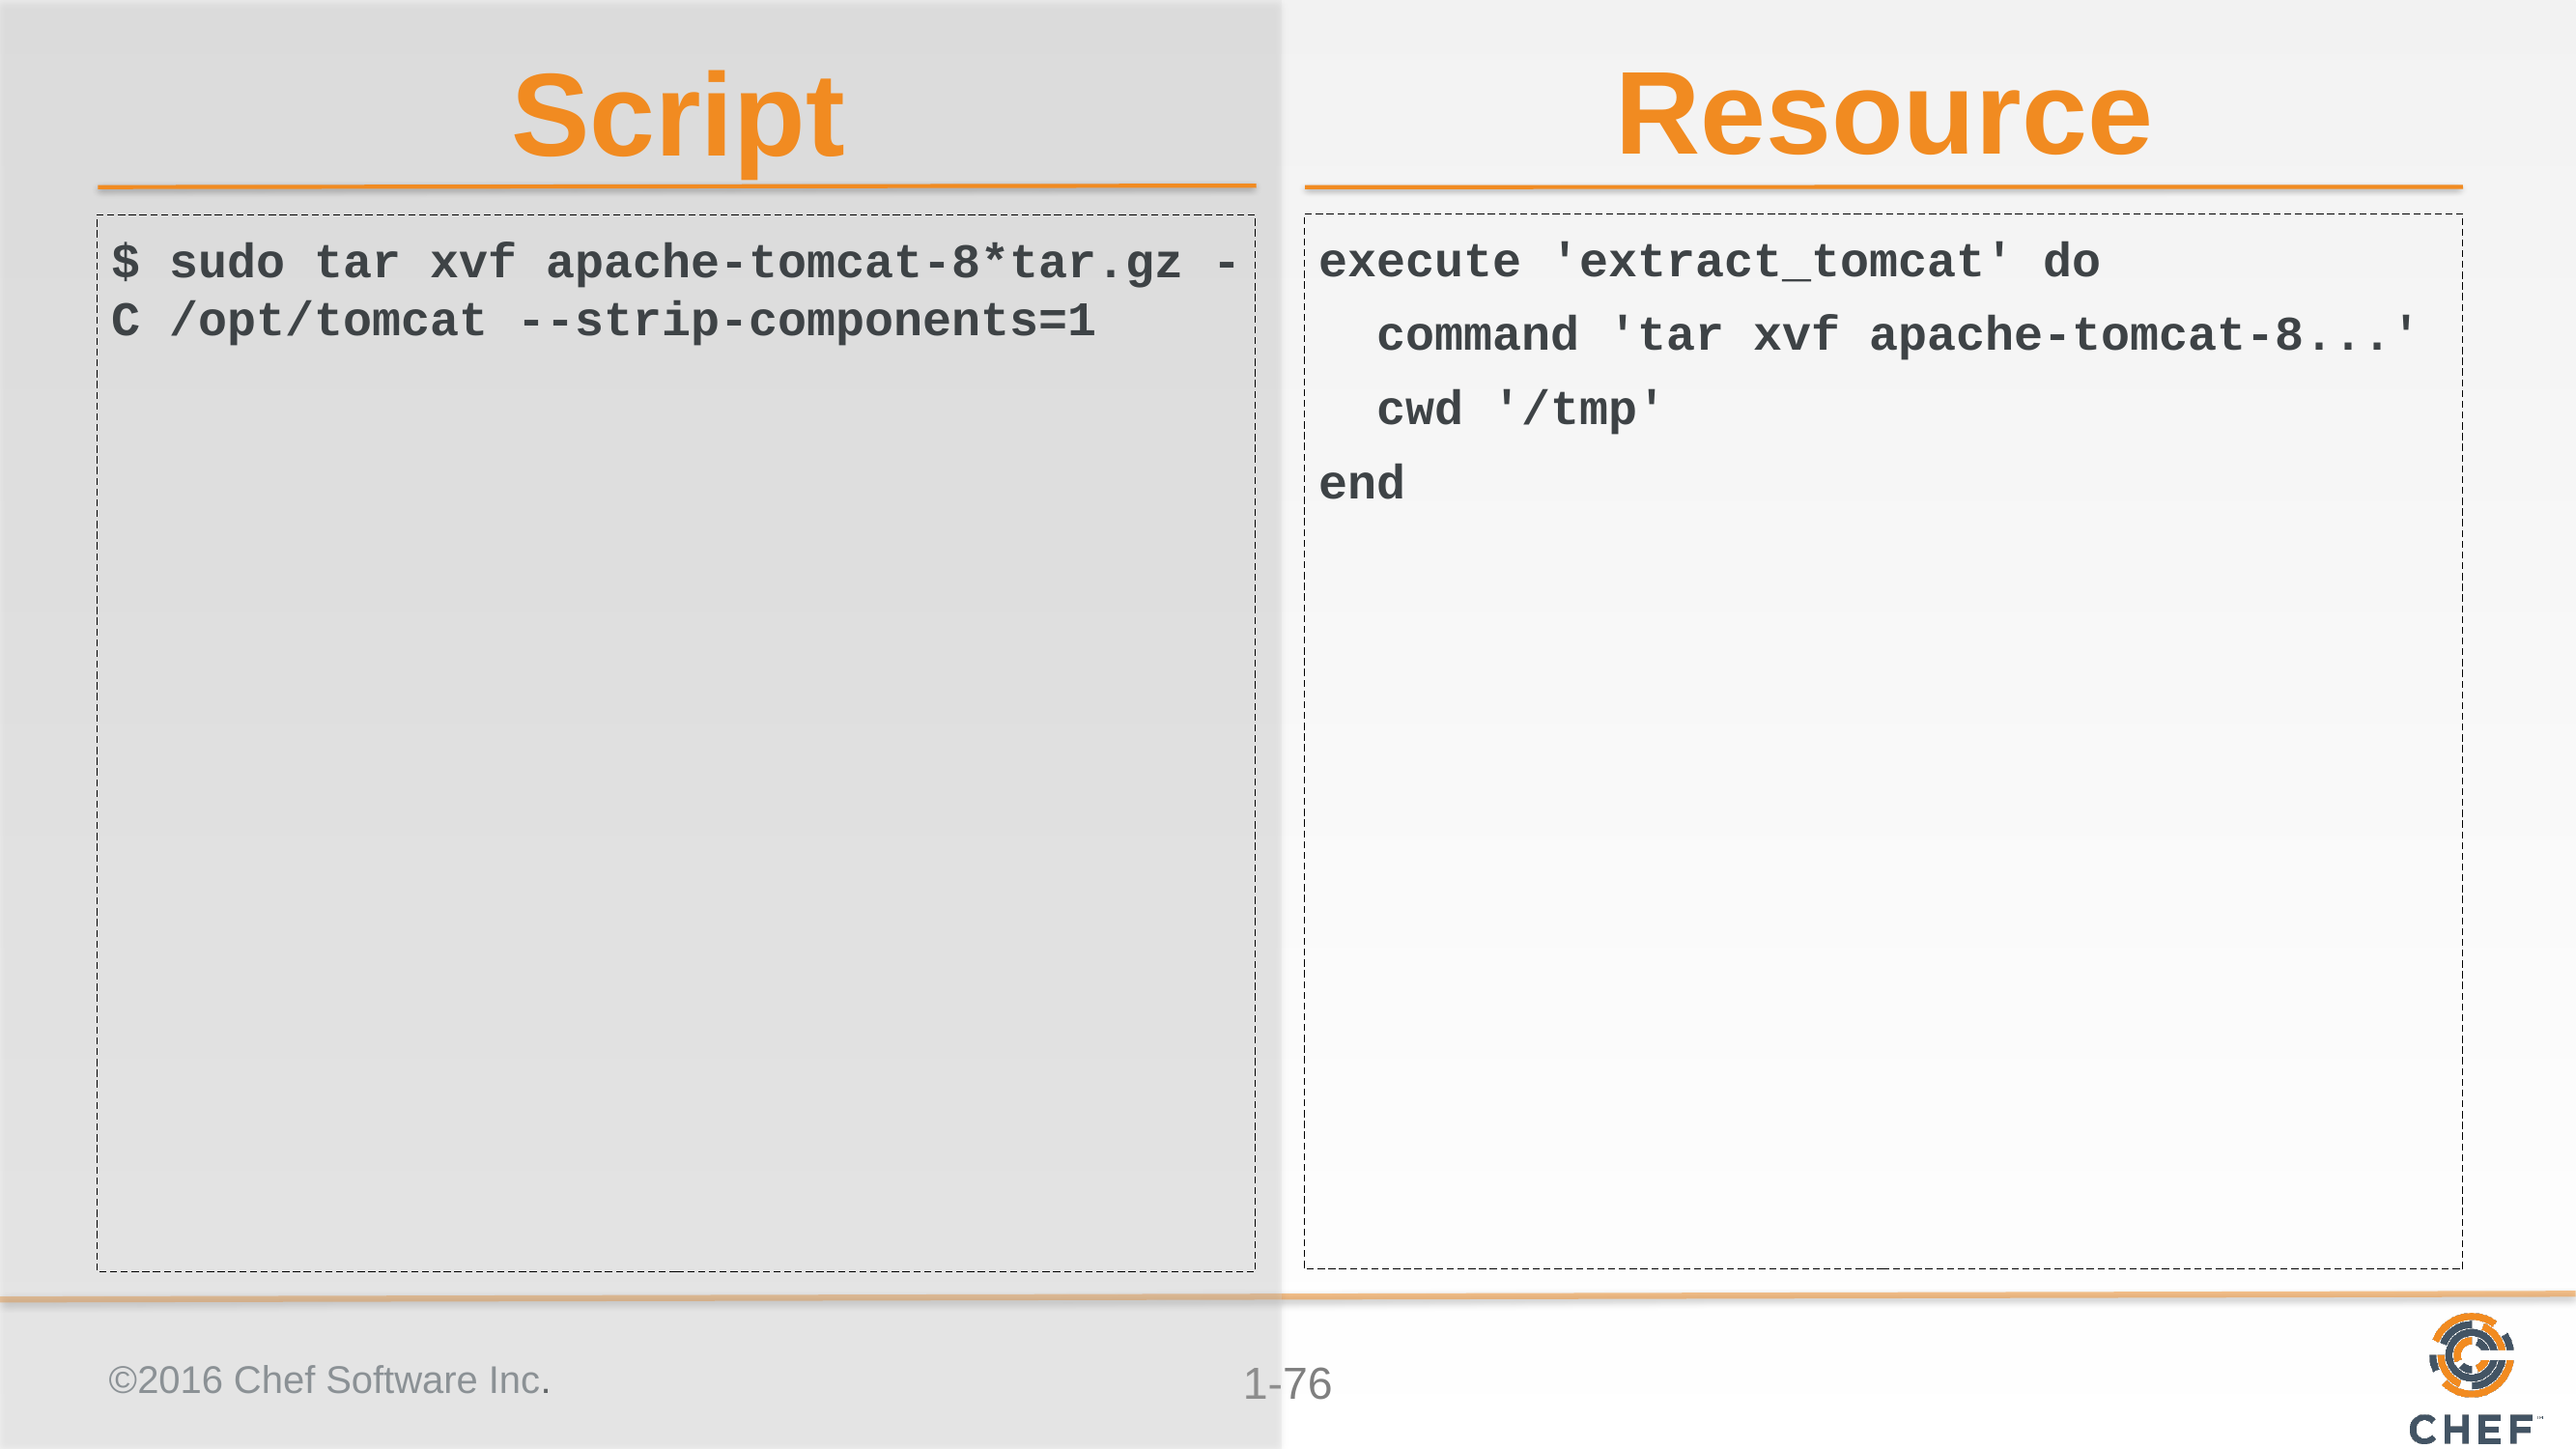

Resource
Script
execute 'extract_tomcat' do
  command 'tar xvf apache-tomcat-8...'
  cwd '/tmp'
end
$ sudo tar xvf apache-tomcat-8*tar.gz -C /opt/tomcat --strip-components=1